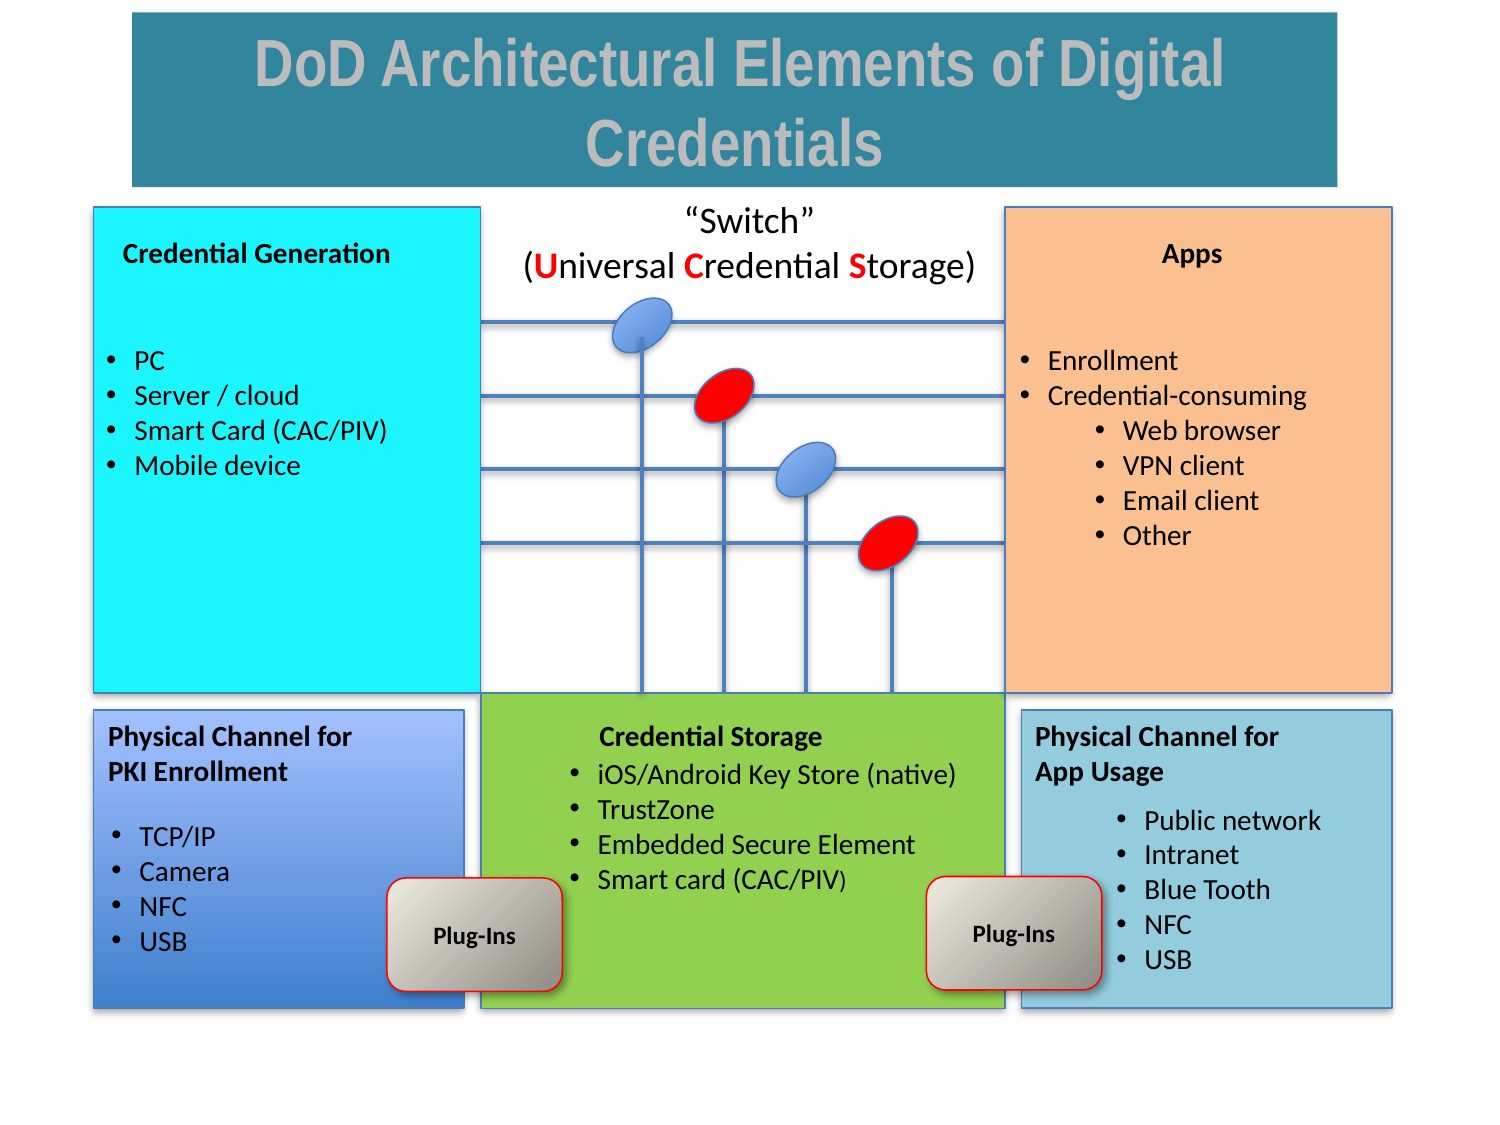

DoD Architectural Elements of Digital Credentials
“Switch”
(Universal Credential Storage)

Credential Generation
Apps

PC
Server / cloud
Smart Card (CAC/PIV)
Mobile device
Enrollment
Credential-consuming
Web browser
VPN client
Email client
Other

Physical Channel for
PKI Enrollment

Credential Storage
Physical Channel for
App Usage
iOS/Android Key Store (native)
TrustZone
Embedded Secure Element
Smart card (CAC/PIV)
Public network
Intranet
Blue Tooth
NFC
USB
TCP/IP
Camera
NFC
USB

Plug-Ins

Plug-Ins